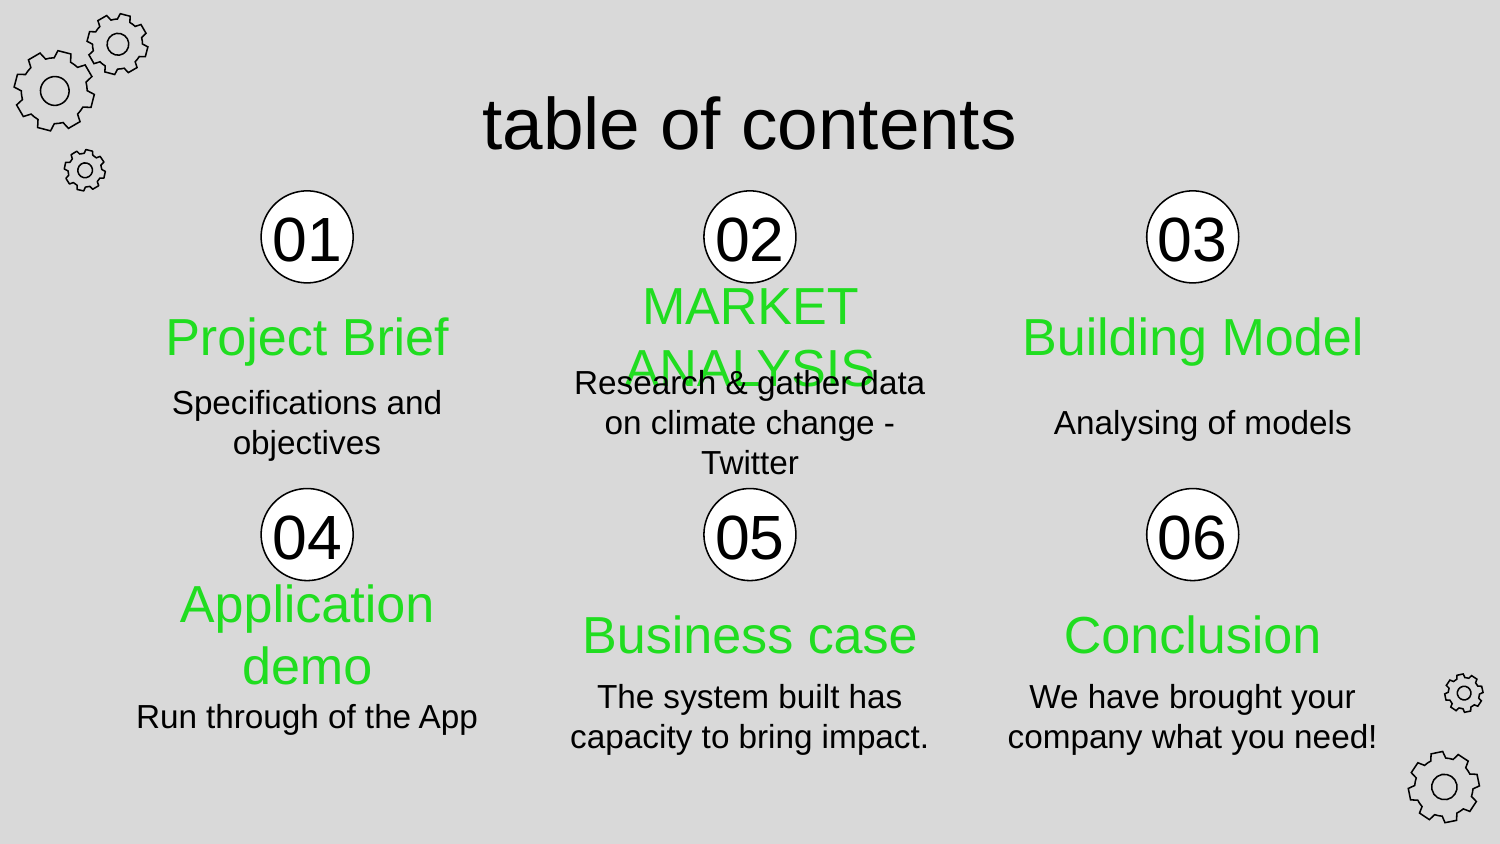

# table of contents

01
02
03
Project Brief
MARKET ANALYSIS
Building Model
Specifications and objectives
Research & gather data on climate change -Twitter
Analysing of models

04
05
06
Application demo
Business case
Conclusion
Run through of the App
The system built has capacity to bring impact.
We have brought your company what you need!